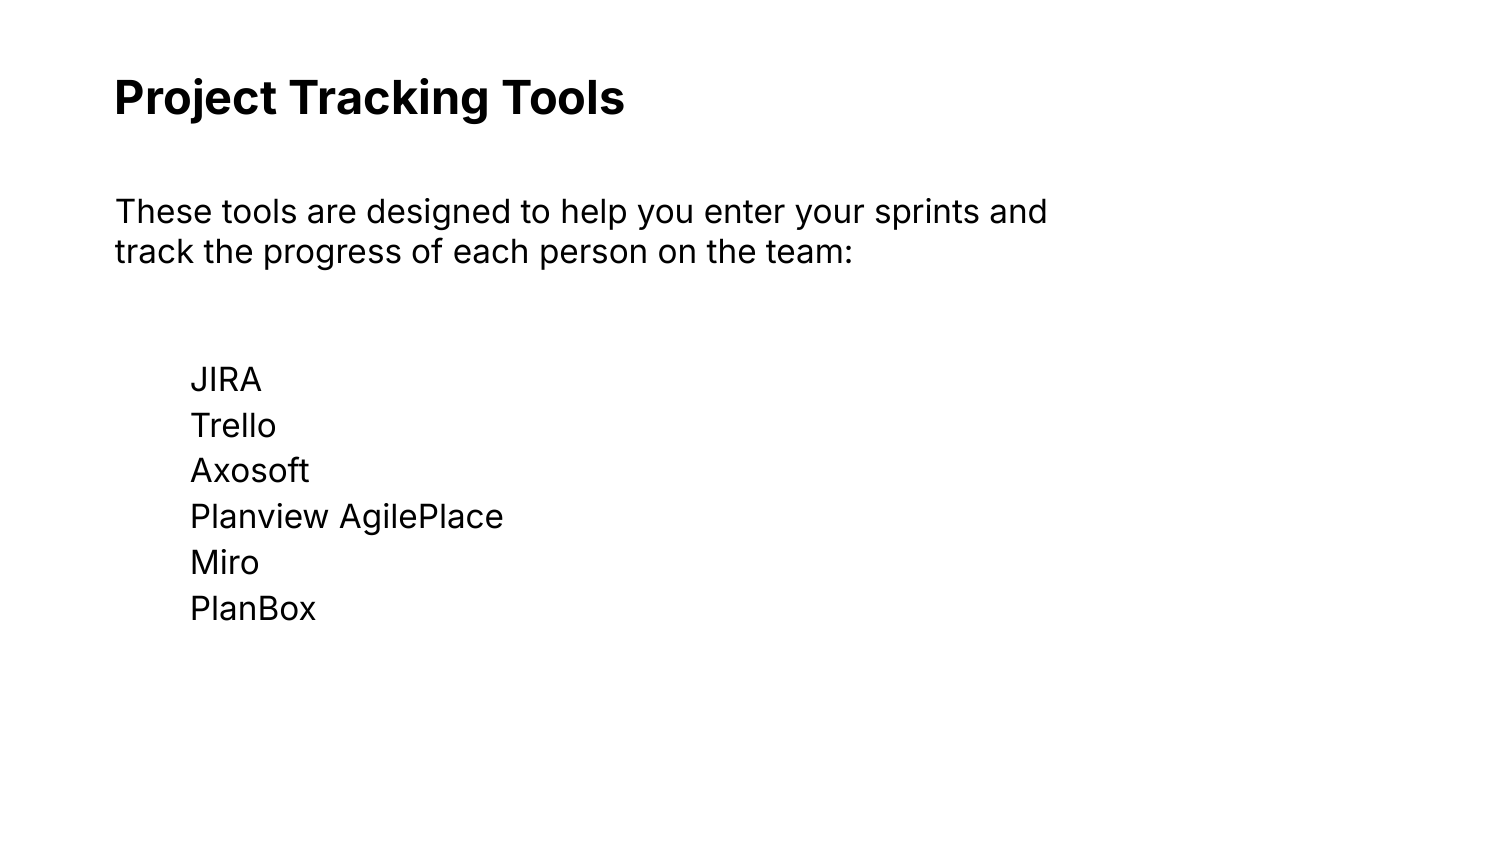

Project Tracking Tools
These tools are designed to help you enter your sprints and track the progress of each person on the team:

JIRA
Trello
Axosoft
Planview AgilePlace
Miro
PlanBox
FogBugz